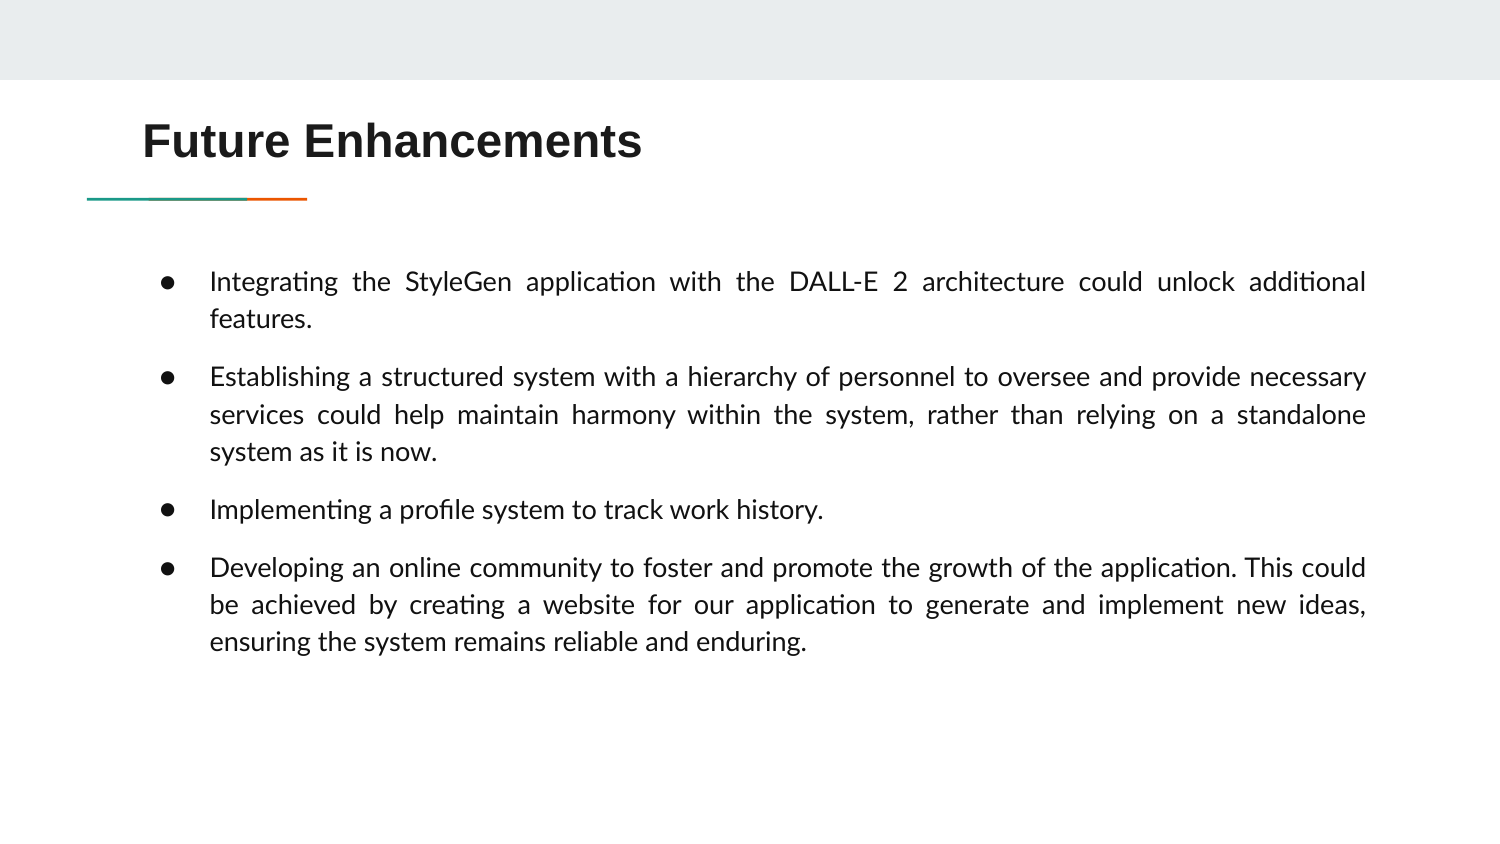

# Future Enhancements
Integrating the StyleGen application with the DALL-E 2 architecture could unlock additional features.
Establishing a structured system with a hierarchy of personnel to oversee and provide necessary services could help maintain harmony within the system, rather than relying on a standalone system as it is now.
Implementing a profile system to track work history.
Developing an online community to foster and promote the growth of the application. This could be achieved by creating a website for our application to generate and implement new ideas, ensuring the system remains reliable and enduring.